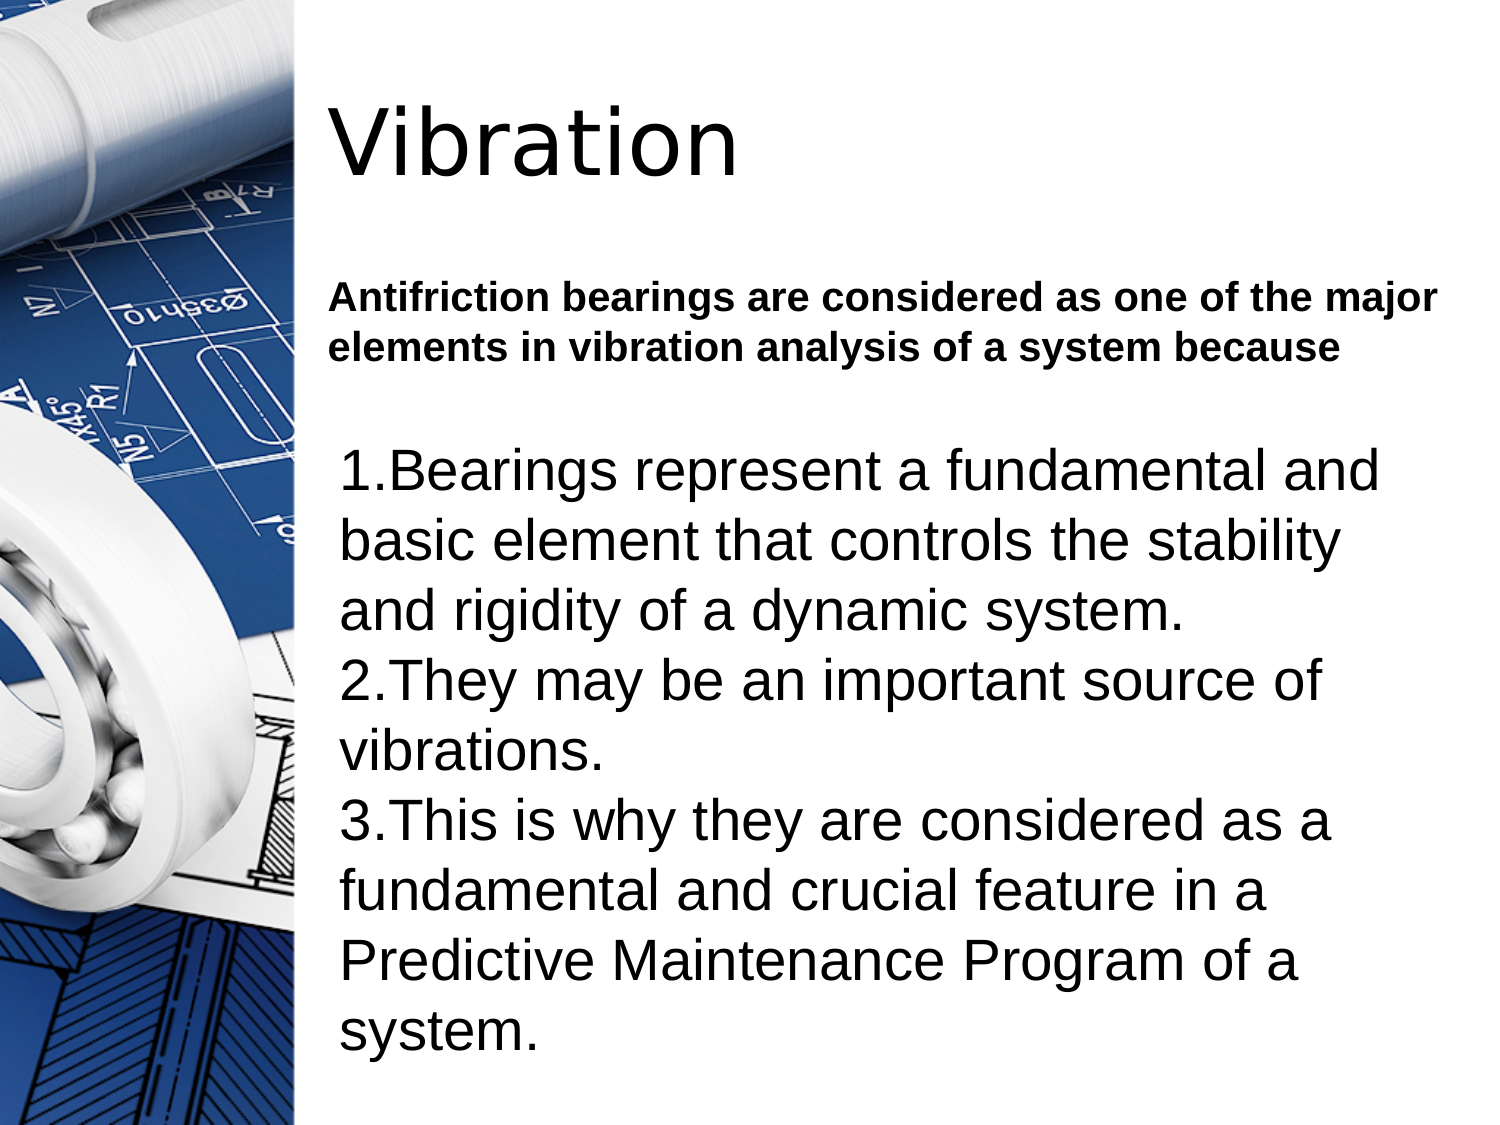

# Vibration
Antifriction bearings are considered as one of the major elements in vibration analysis of a system because
1.Bearings represent a fundamental and basic element that controls the stability and rigidity of a dynamic system.
2.They may be an important source of vibrations.
3.This is why they are considered as a fundamental and crucial feature in a Predictive Maintenance Program of a system.